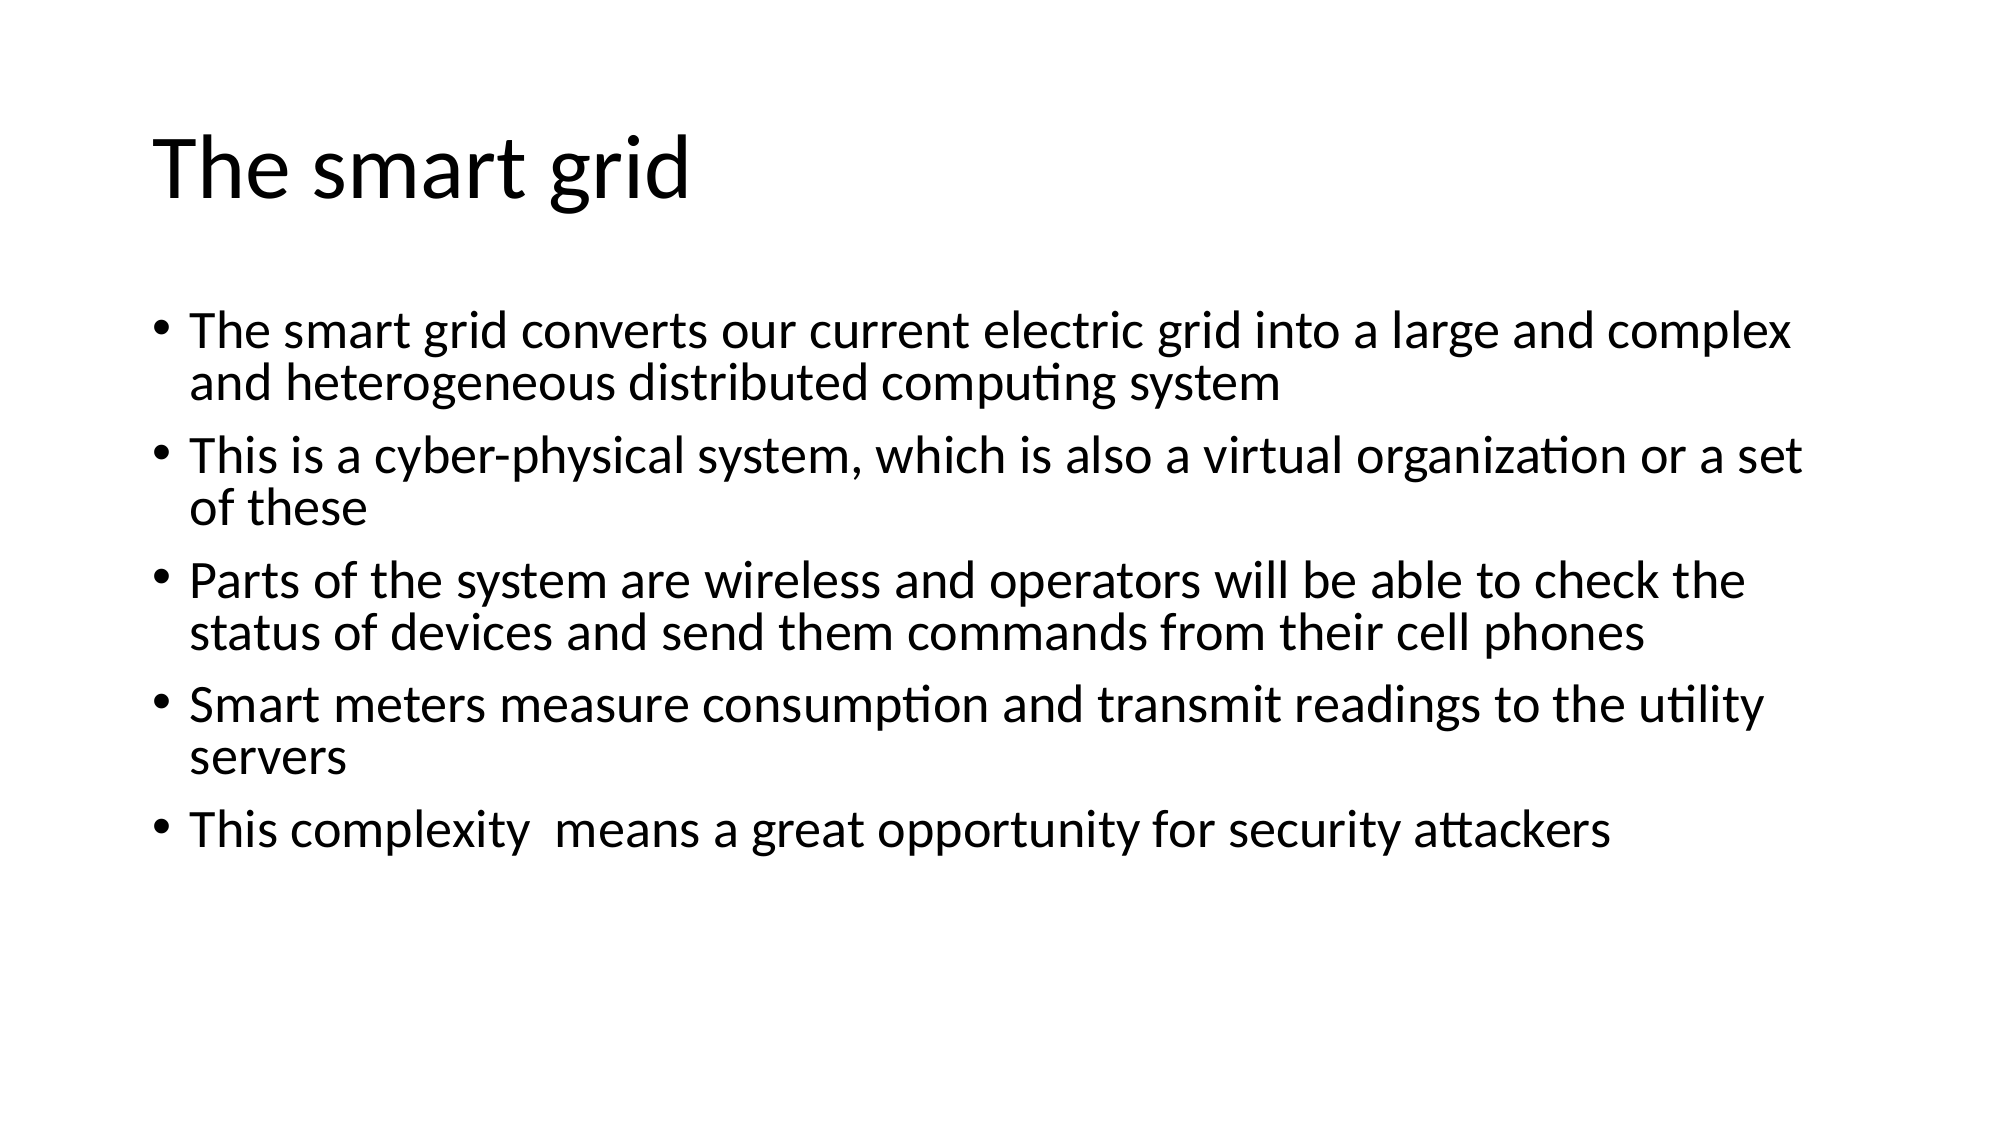

The smart grid
The smart grid converts our current electric grid into a large and complex and heterogeneous distributed computing system
This is a cyber-physical system, which is also a virtual organization or a set of these
Parts of the system are wireless and operators will be able to check the status of devices and send them commands from their cell phones
Smart meters measure consumption and transmit readings to the utility servers
This complexity  means a great opportunity for security attackers